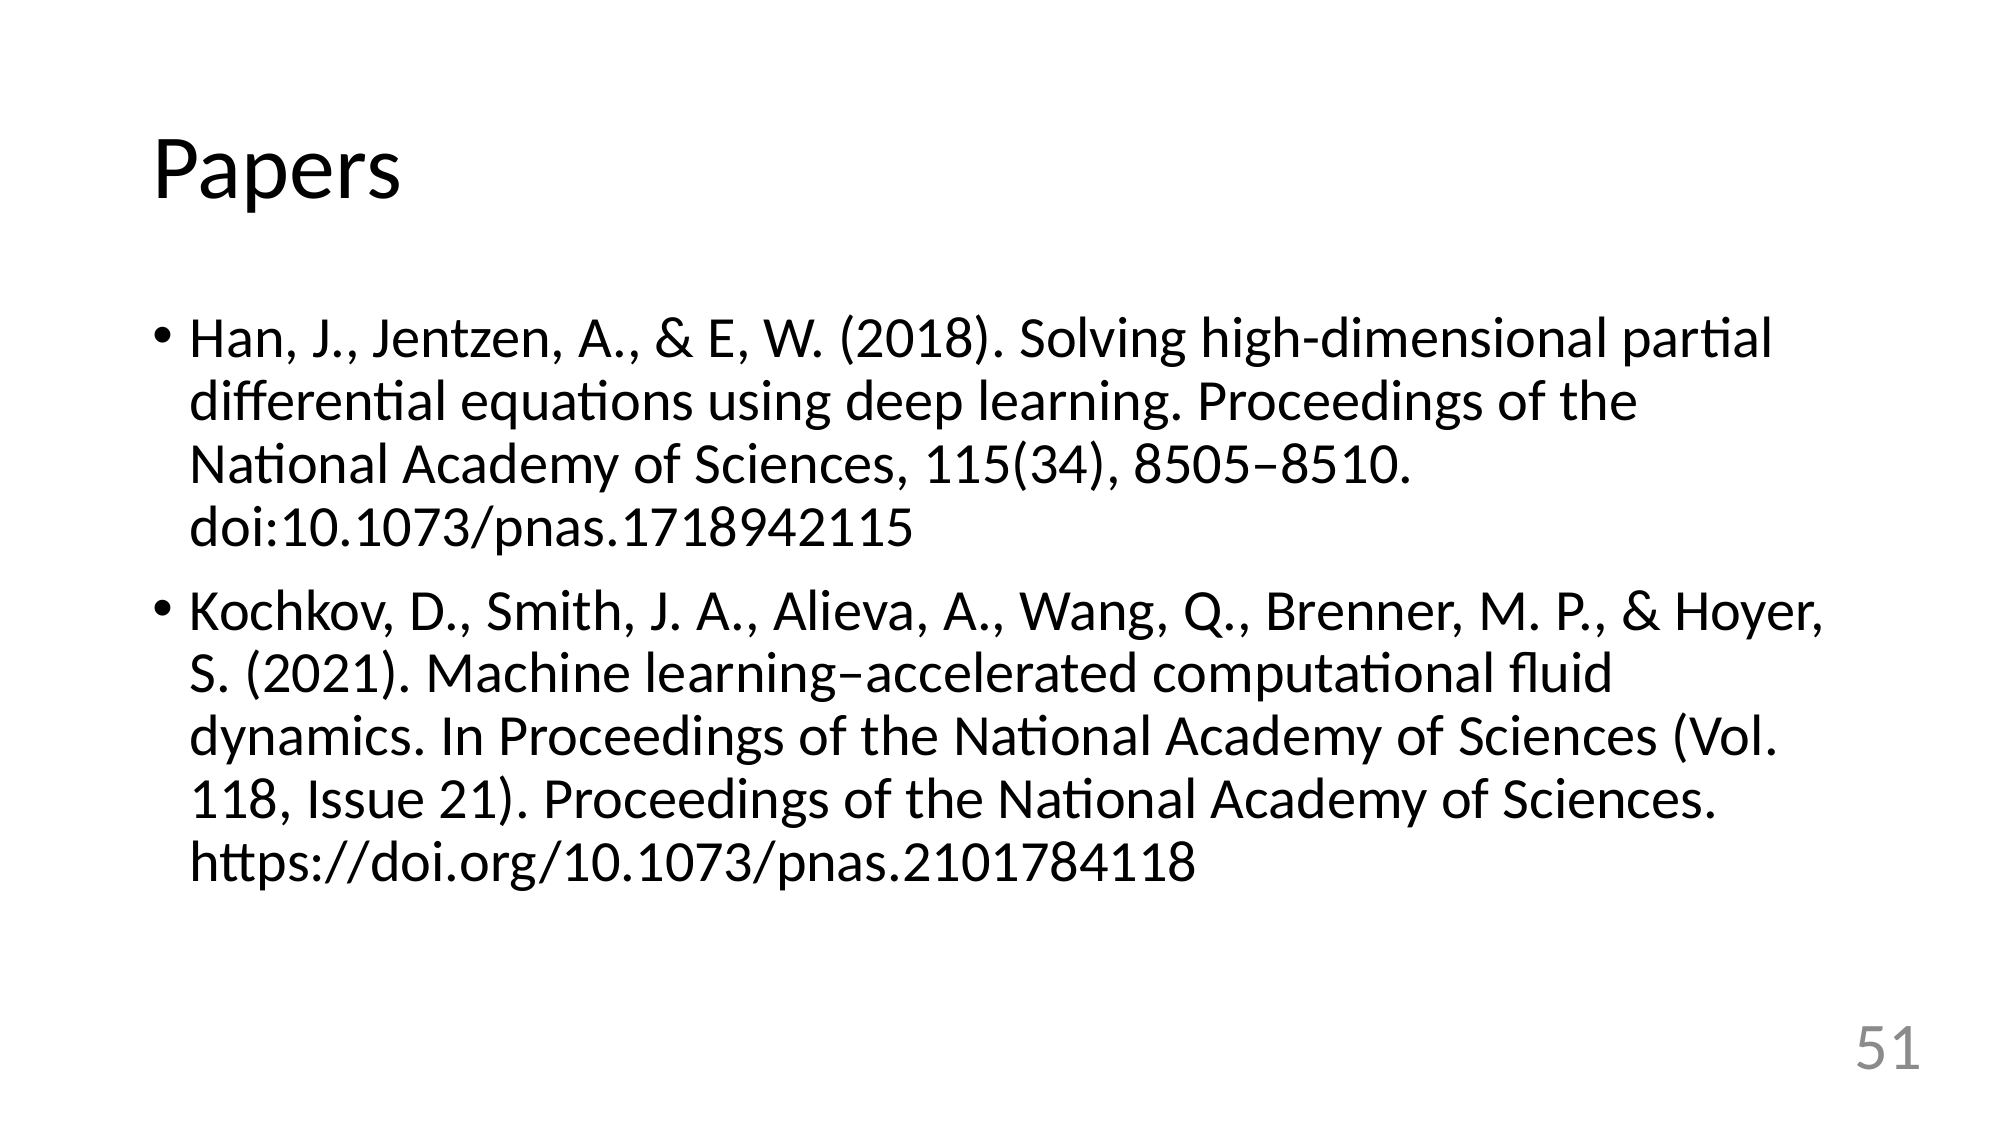

# Papers
Han, J., Jentzen, A., & E, W. (2018). Solving high-dimensional partial differential equations using deep learning. Proceedings of the National Academy of Sciences, 115(34), 8505–8510. doi:10.1073/pnas.1718942115
Kochkov, D., Smith, J. A., Alieva, A., Wang, Q., Brenner, M. P., & Hoyer, S. (2021). Machine learning–accelerated computational fluid dynamics. In Proceedings of the National Academy of Sciences (Vol. 118, Issue 21). Proceedings of the National Academy of Sciences. https://doi.org/10.1073/pnas.2101784118

51